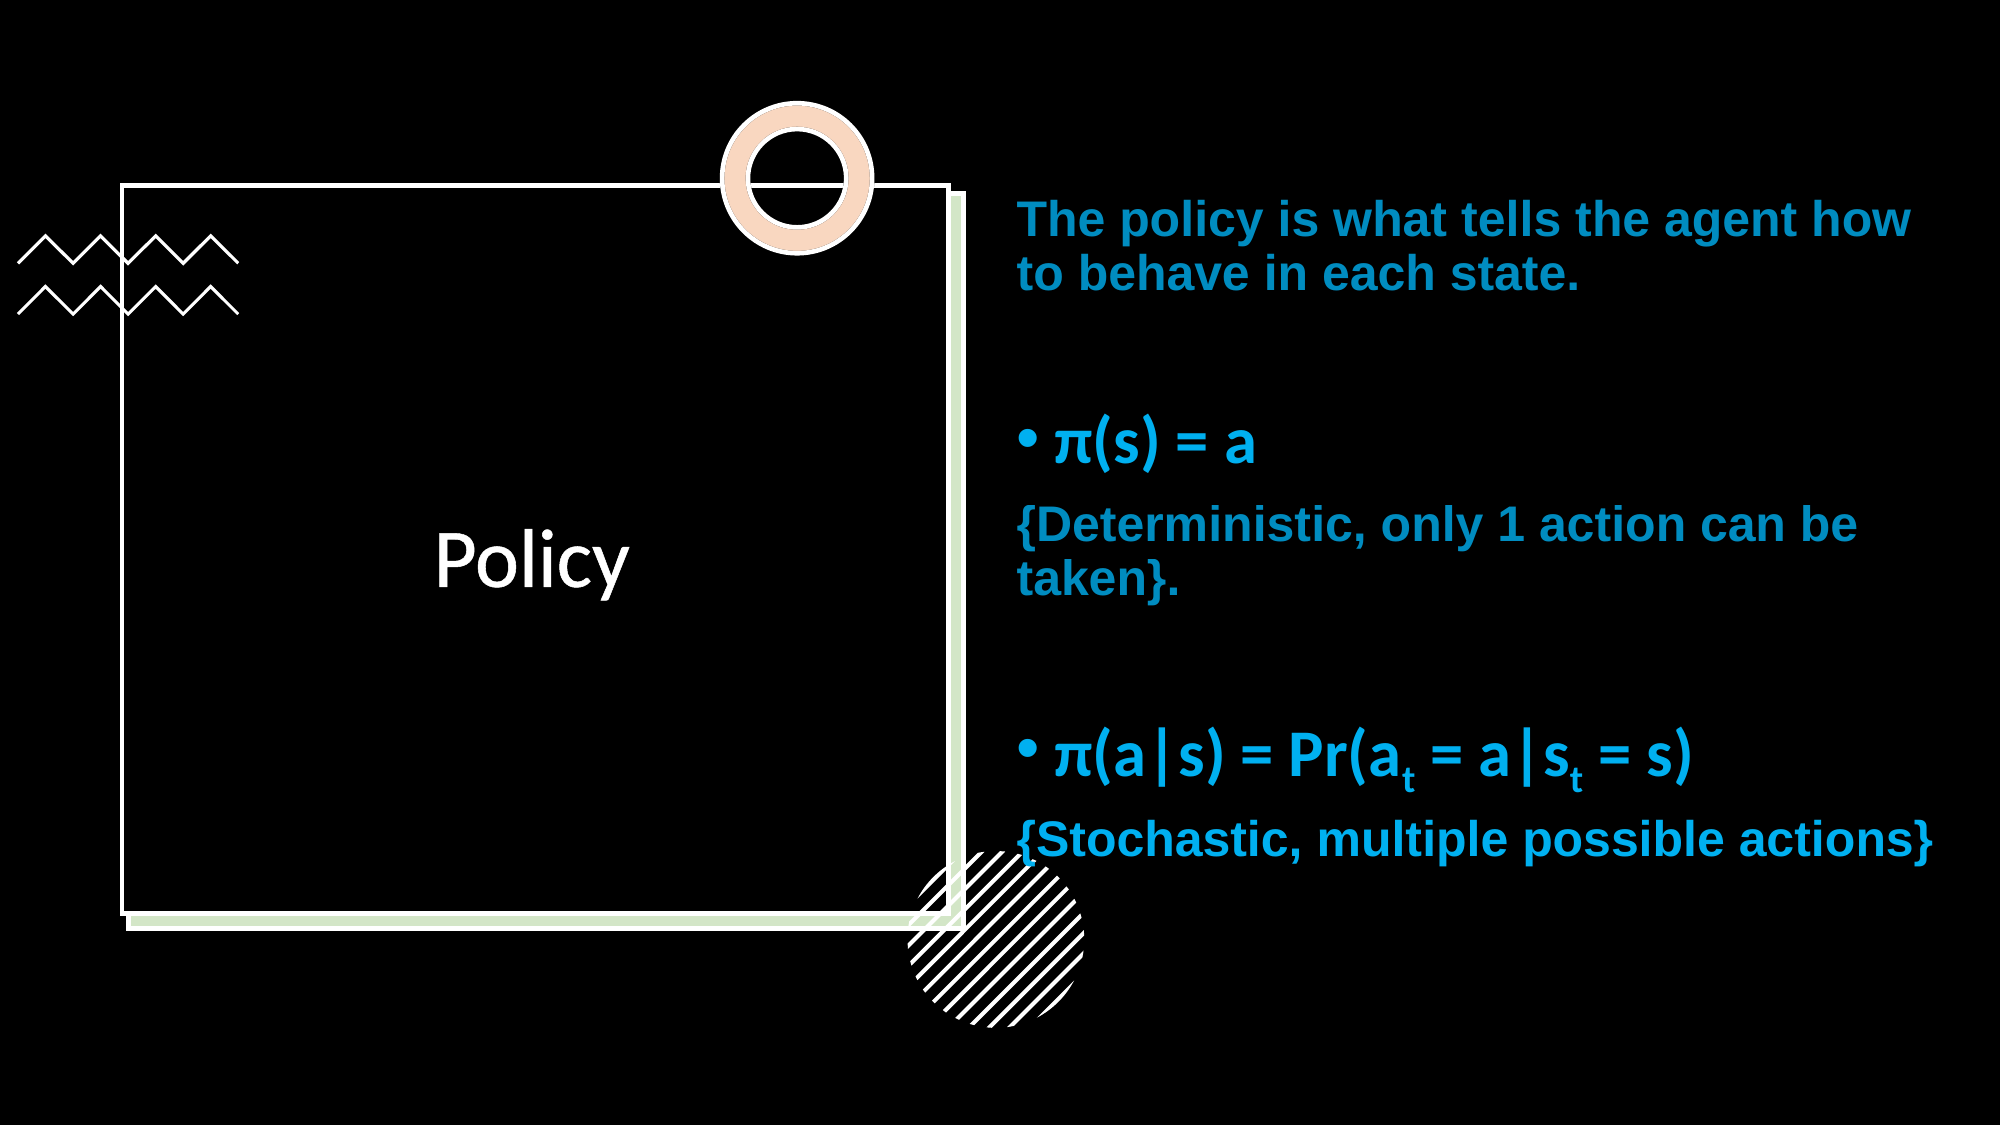

The policy is what tells the agent how to behave in each state.

π(s) = a
{Deterministic, only 1 action can be taken}.

π(a|s) = Pr(at = a|st = s)
{Stochastic, multiple possible actions}

# Policy